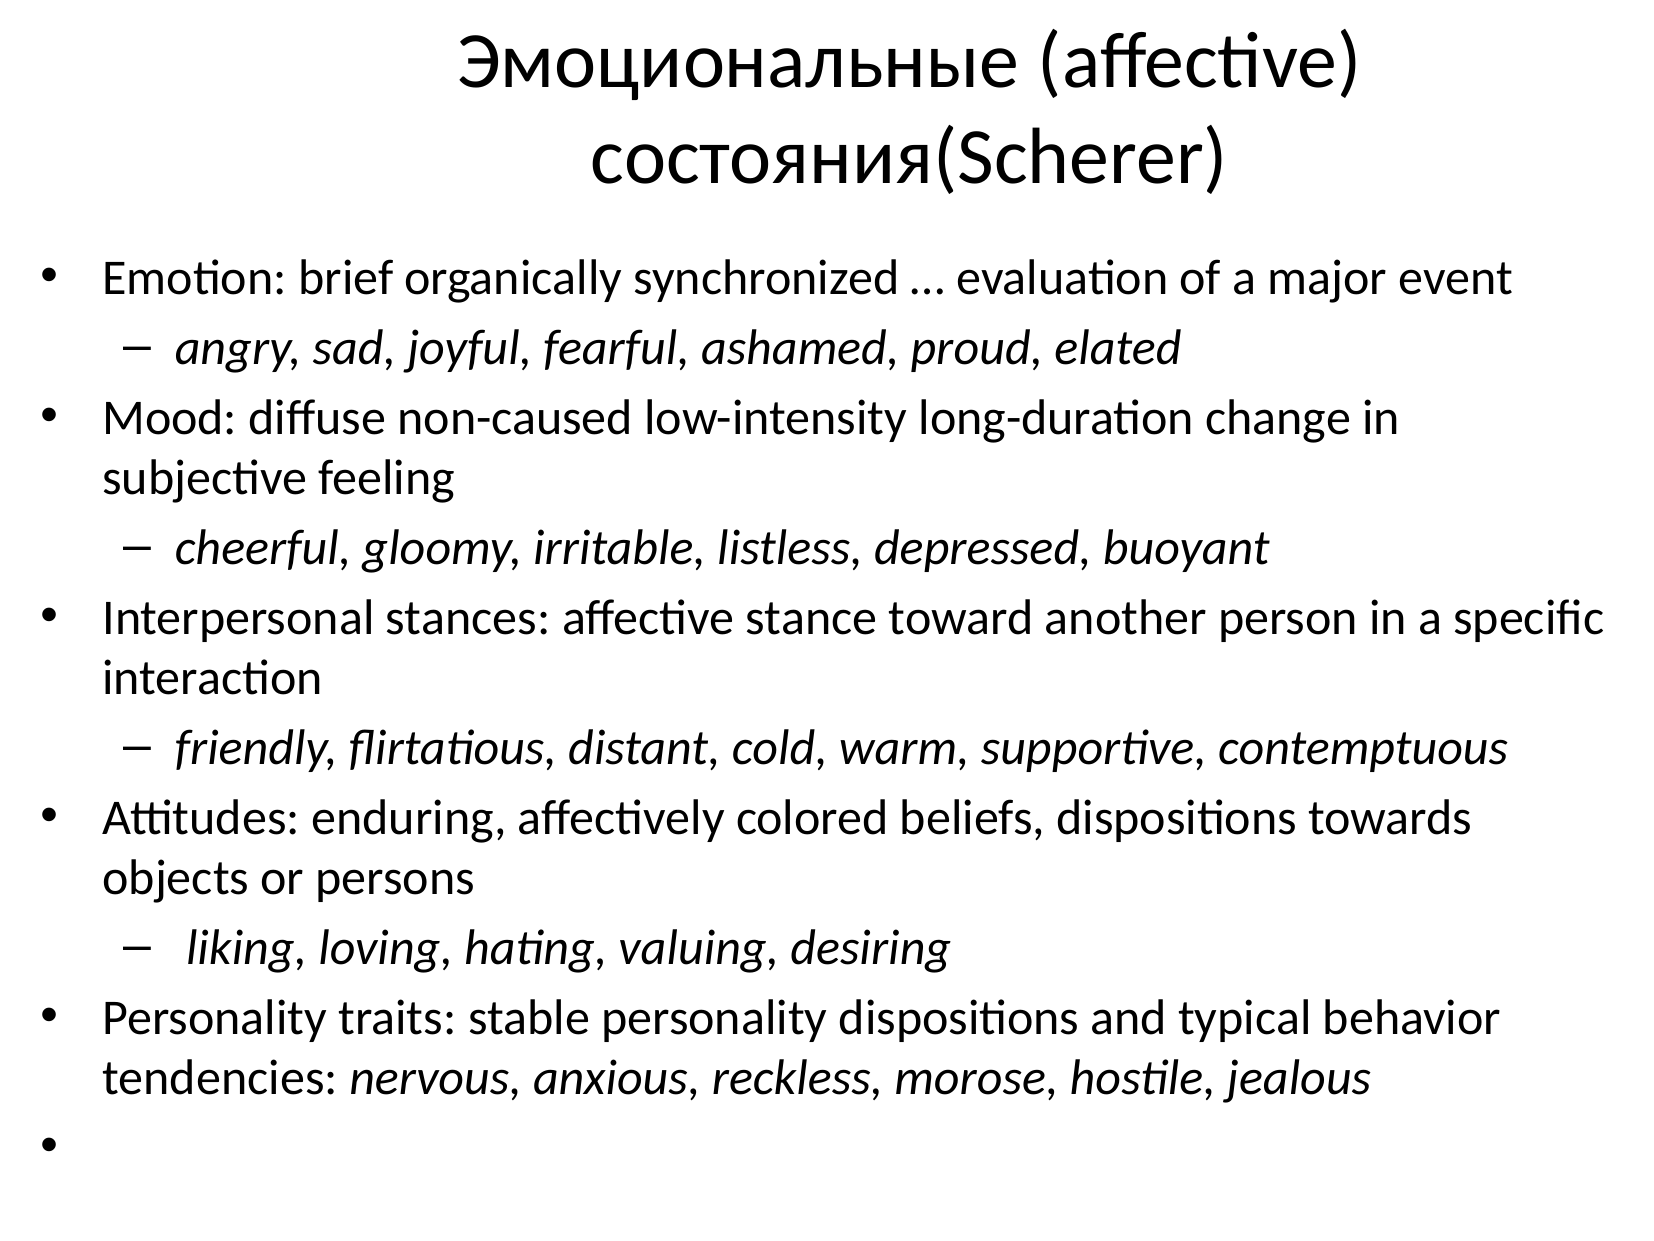

# Эмоциональные (affective) состояния(Scherer)
Emotion: brief organically synchronized … evaluation of a major event
angry, sad, joyful, fearful, ashamed, proud, elated
Mood: diffuse non-caused low-intensity long-duration change in subjective feeling
cheerful, gloomy, irritable, listless, depressed, buoyant
Interpersonal stances: affective stance toward another person in a specific interaction
friendly, flirtatious, distant, cold, warm, supportive, contemptuous
Attitudes: enduring, affectively colored beliefs, dispositions towards objects or persons
 liking, loving, hating, valuing, desiring
Personality traits: stable personality dispositions and typical behavior tendencies: nervous, anxious, reckless, morose, hostile, jealous